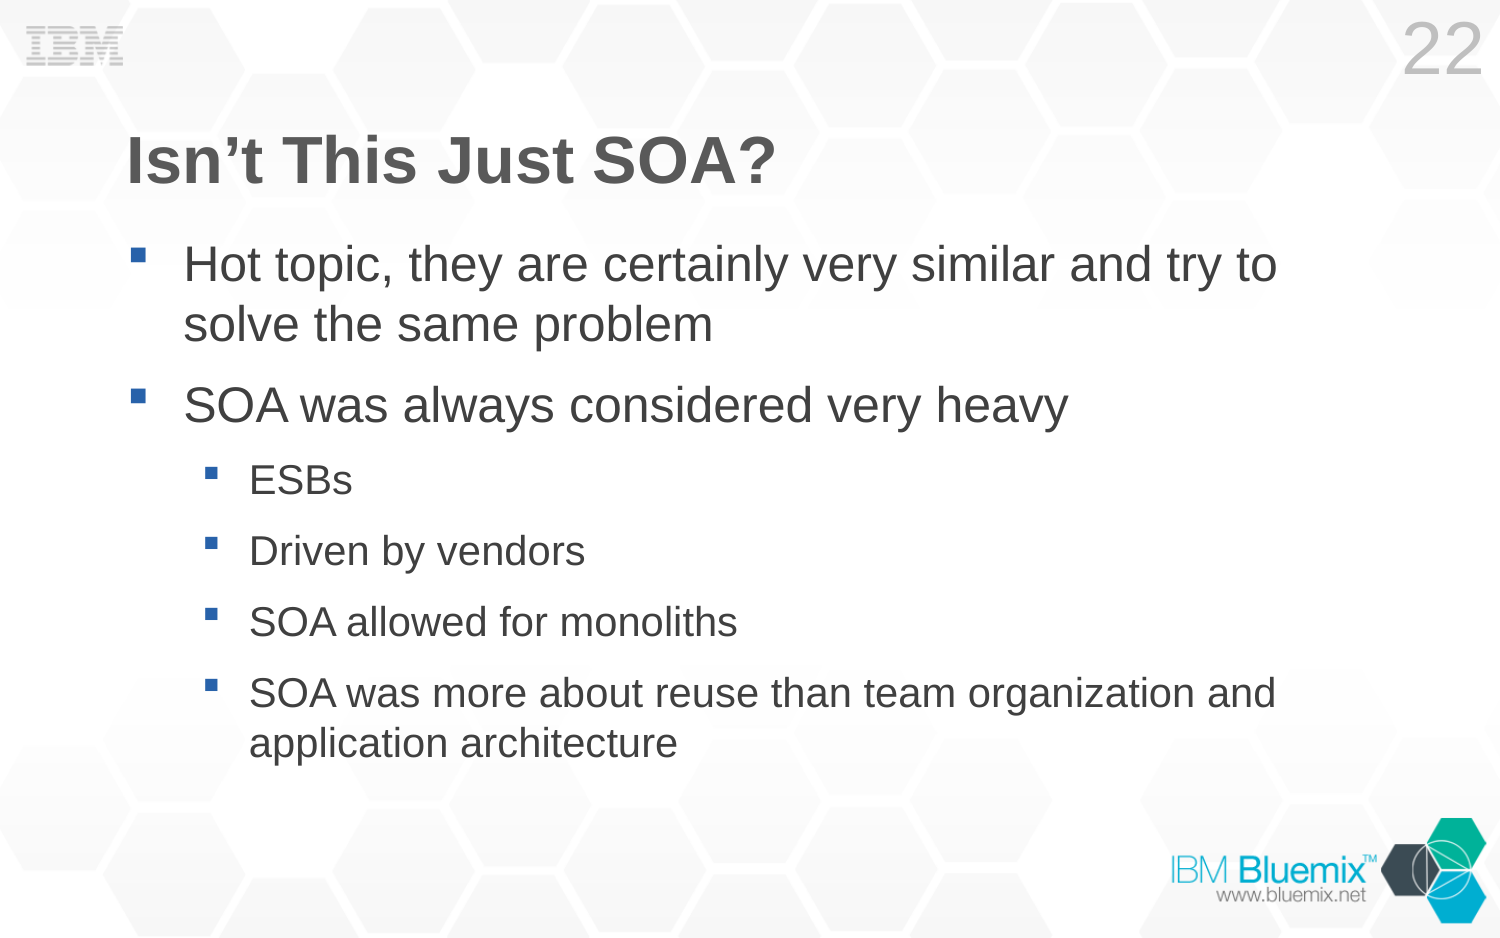

22
# Isn’t This Just SOA?
Hot topic, they are certainly very similar and try to solve the same problem
SOA was always considered very heavy
ESBs
Driven by vendors
SOA allowed for monoliths
SOA was more about reuse than team organization and application architecture